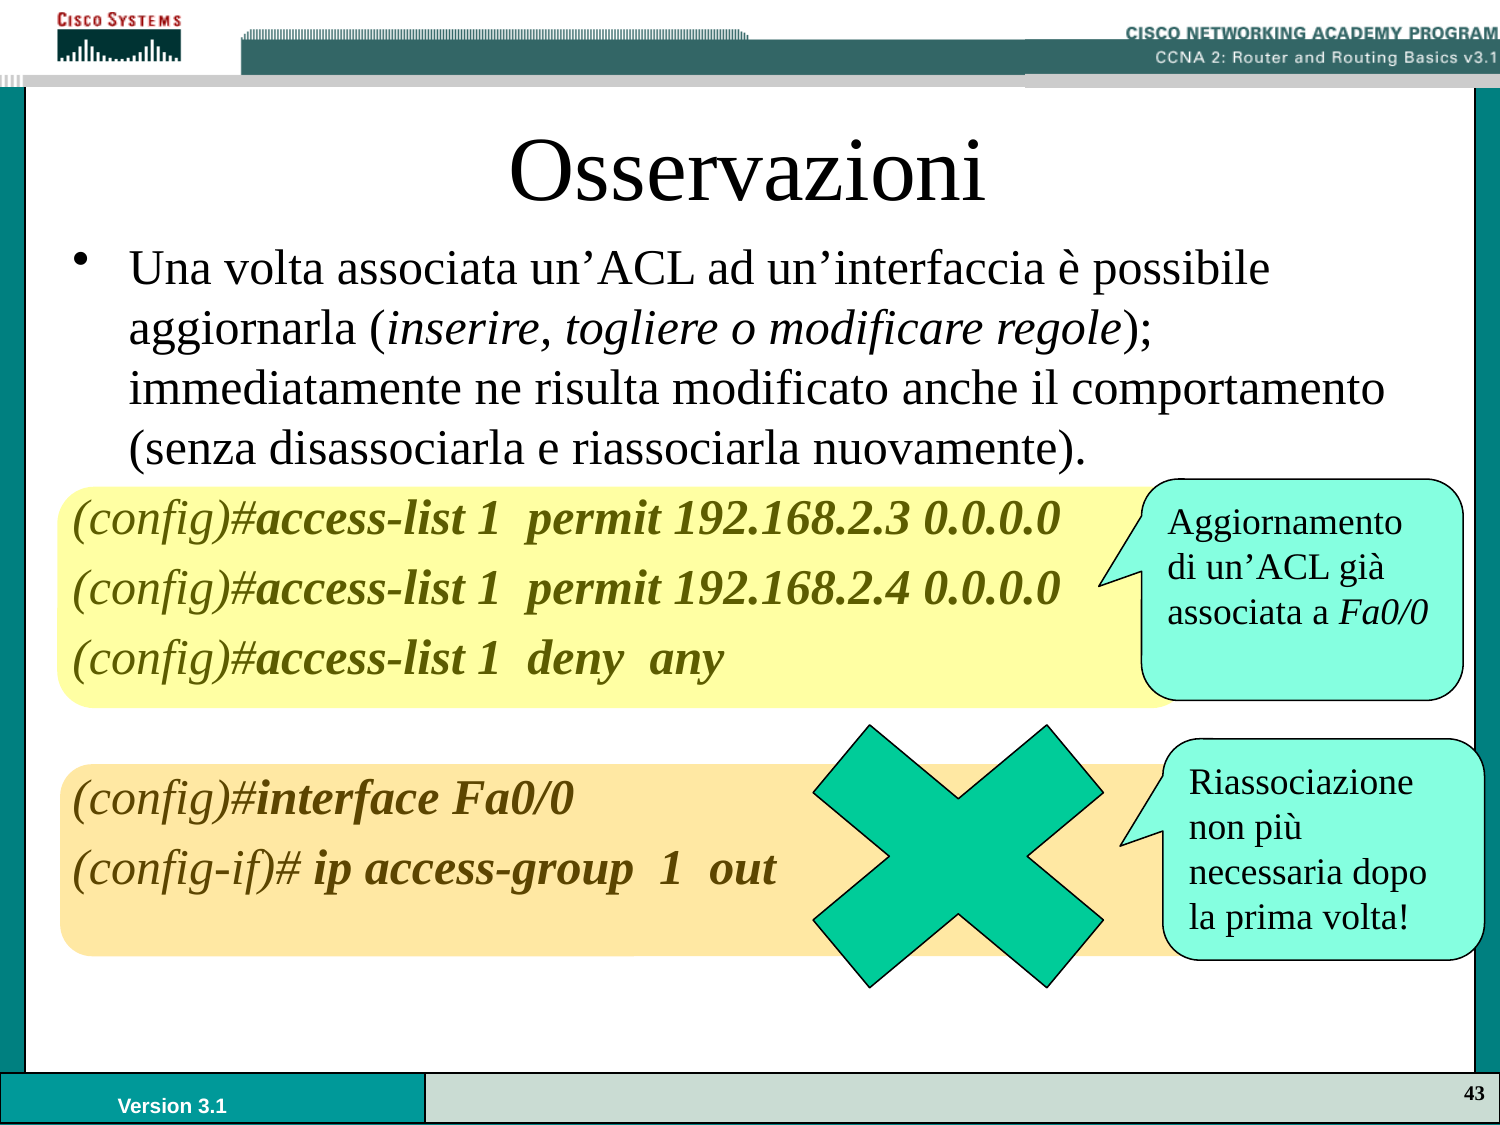

# Osservazioni
Una volta associata un’ACL ad un’interfaccia è possibile aggiornarla (inserire, togliere o modificare regole); immediatamente ne risulta modificato anche il comportamento (senza disassociarla e riassociarla nuovamente).
(config)#access-list 1  permit 192.168.2.3 0.0.0.0
(config)#access-list 1  permit 192.168.2.4 0.0.0.0
(config)#access-list 1  deny  any

(config)#interface Fa0/0
(config-if)# ip access-group  1  out

Aggiornamento di un’ACL già associata a Fa0/0

Riassociazione non più necessaria dopo la prima volta!